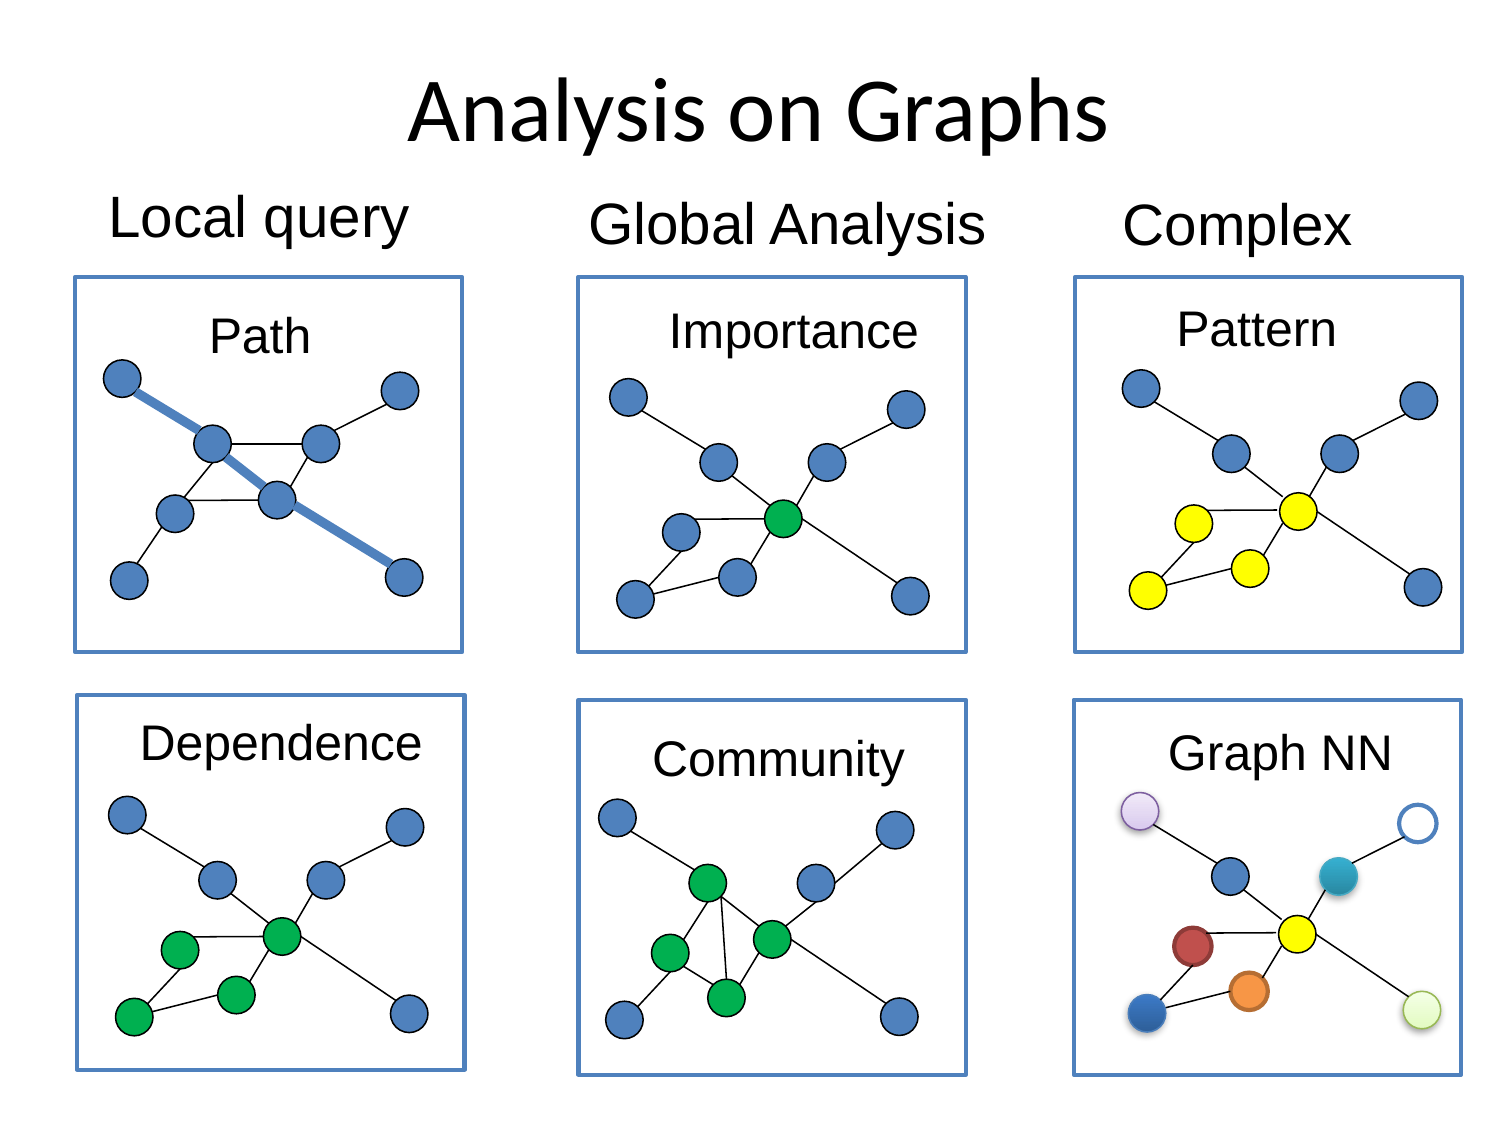

# Analysis on Graphs
Local query
Global Analysis
Complex

Importance

Pattern

Path

Dependence

Community

Graph NN